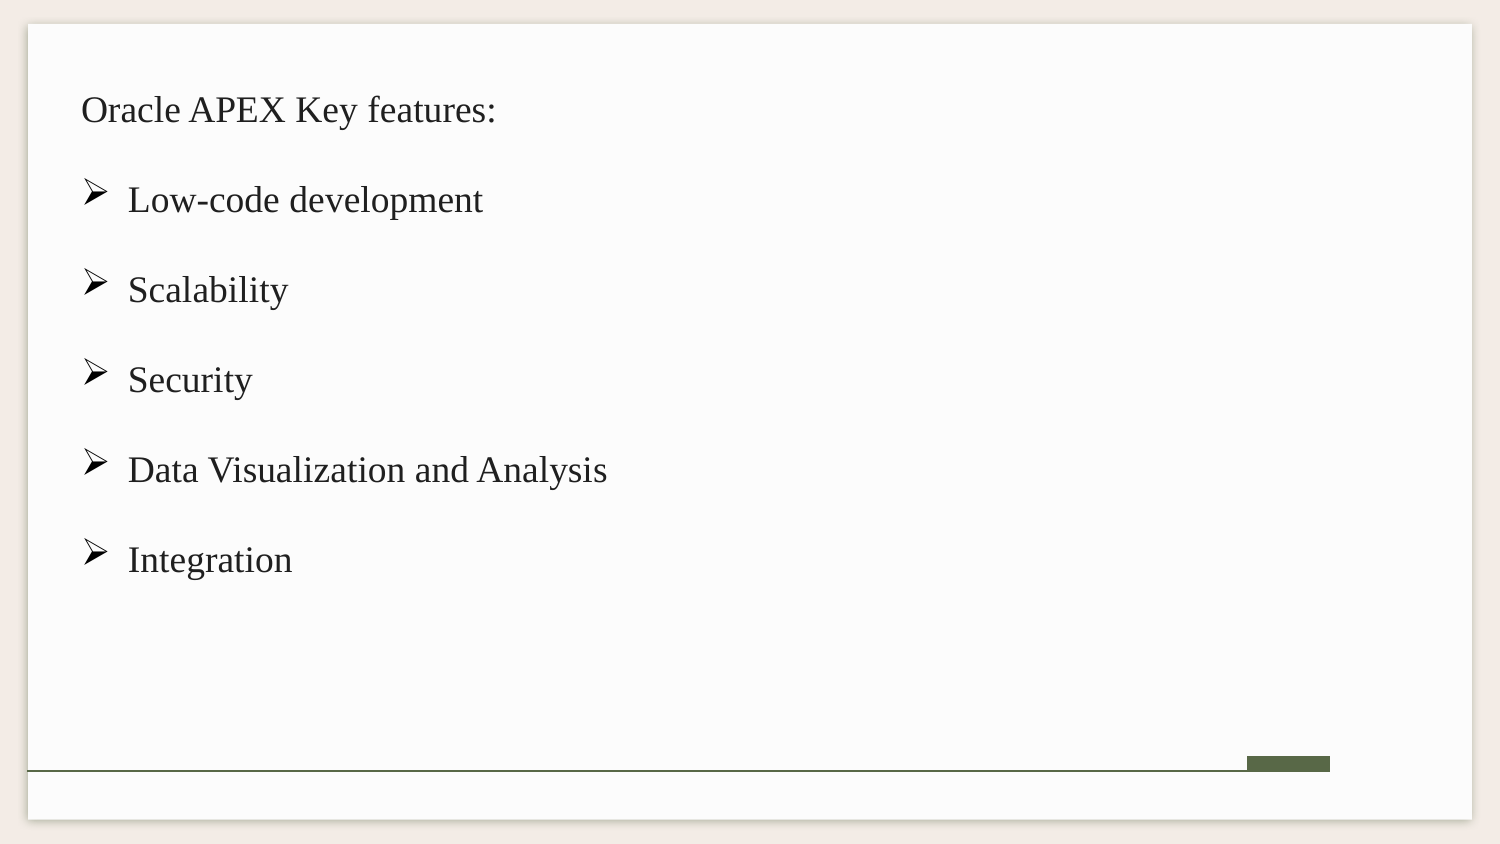

Oracle APEX Key features:

Low-code development

Scalability

Security

Data Visualization and Analysis

Integration